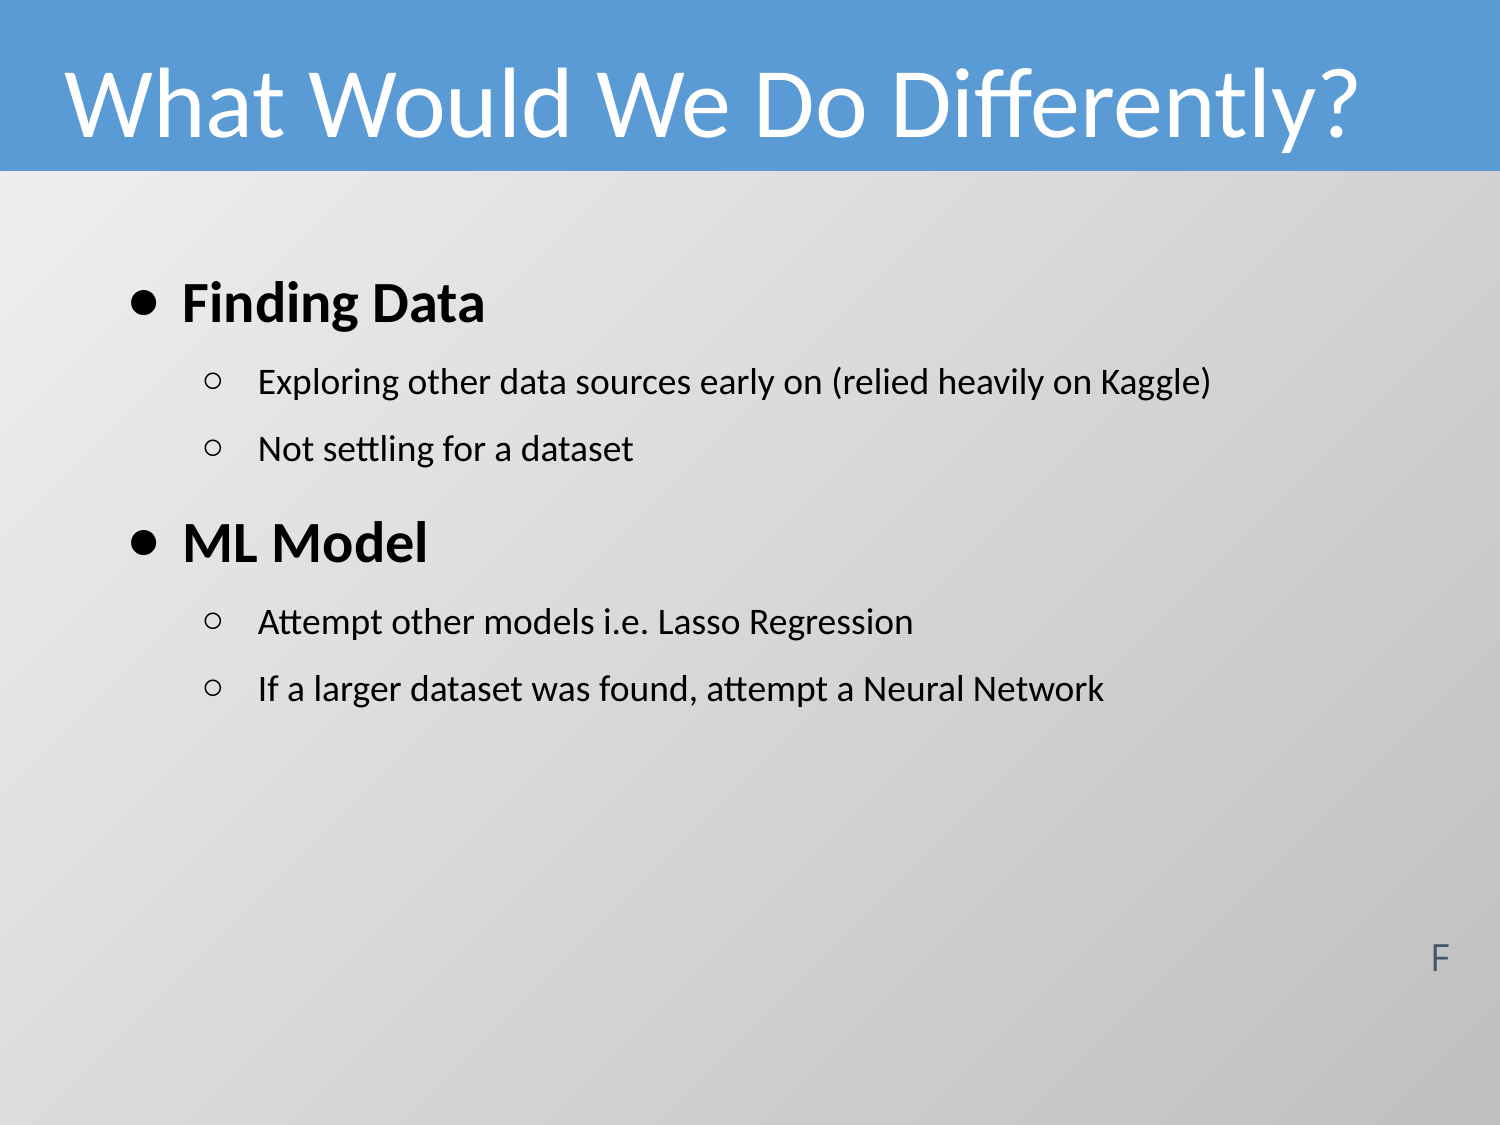

# What Would We Do Differently?
Finding Data
Exploring other data sources early on (relied heavily on Kaggle)
Not settling for a dataset
ML Model
Attempt other models i.e. Lasso Regression
If a larger dataset was found, attempt a Neural Network
F